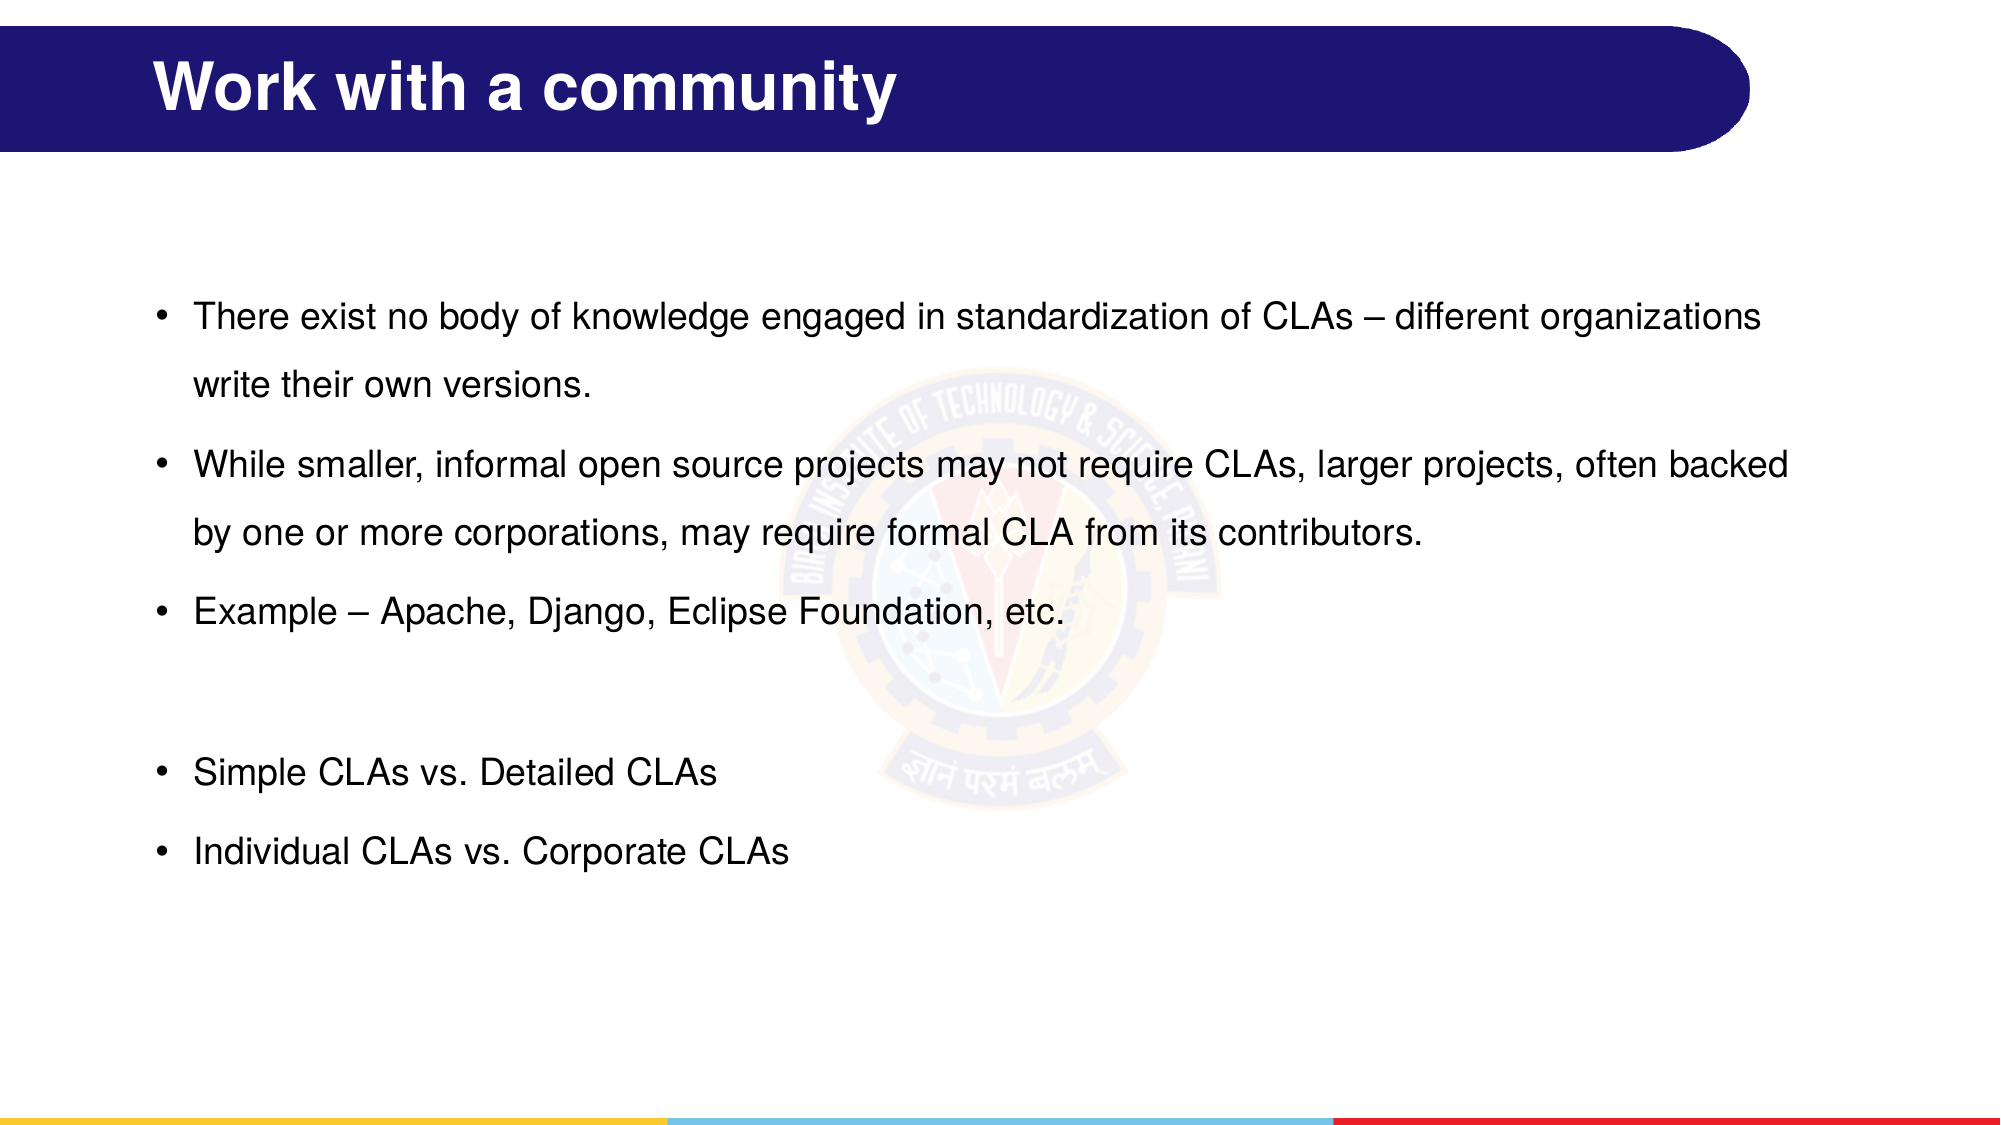

# Work with a community

There exist no body of knowledge engaged in standardization of CLAs – different organizations write their own versions.
While smaller, informal open source projects may not require CLAs, larger projects, often backed by one or more corporations, may require formal CLA from its contributors.
Example – Apache, Django, Eclipse Foundation, etc.

Simple CLAs vs. Detailed CLAs
Individual CLAs vs. Corporate CLAs